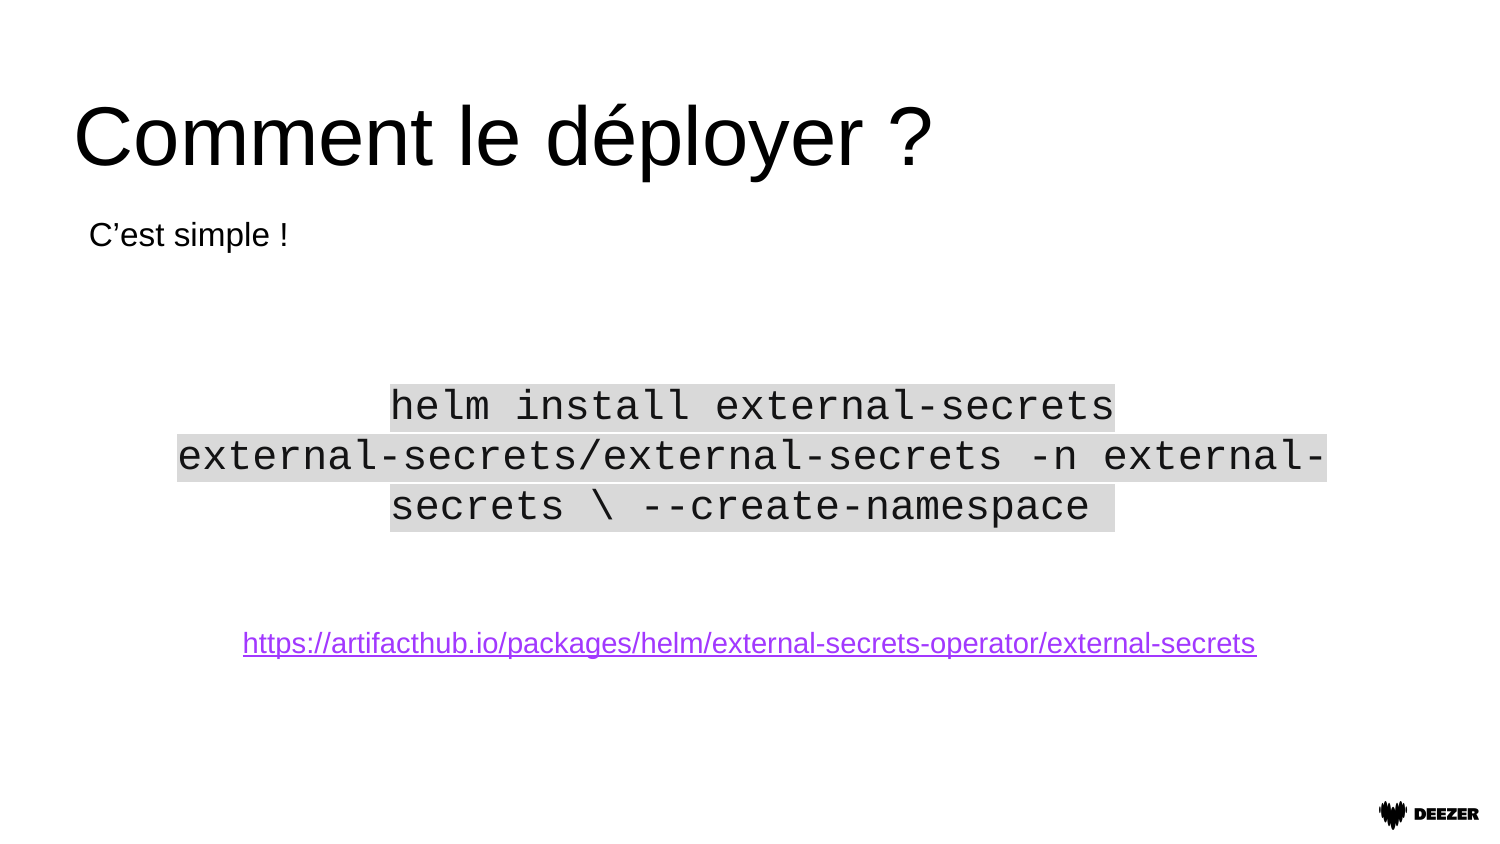

# Comment le déployer ?
C’est simple !

helm install external-secrets external-secrets/external-secrets -n external-secrets \ --create-namespace

https://artifacthub.io/packages/helm/external-secrets-operator/external-secrets